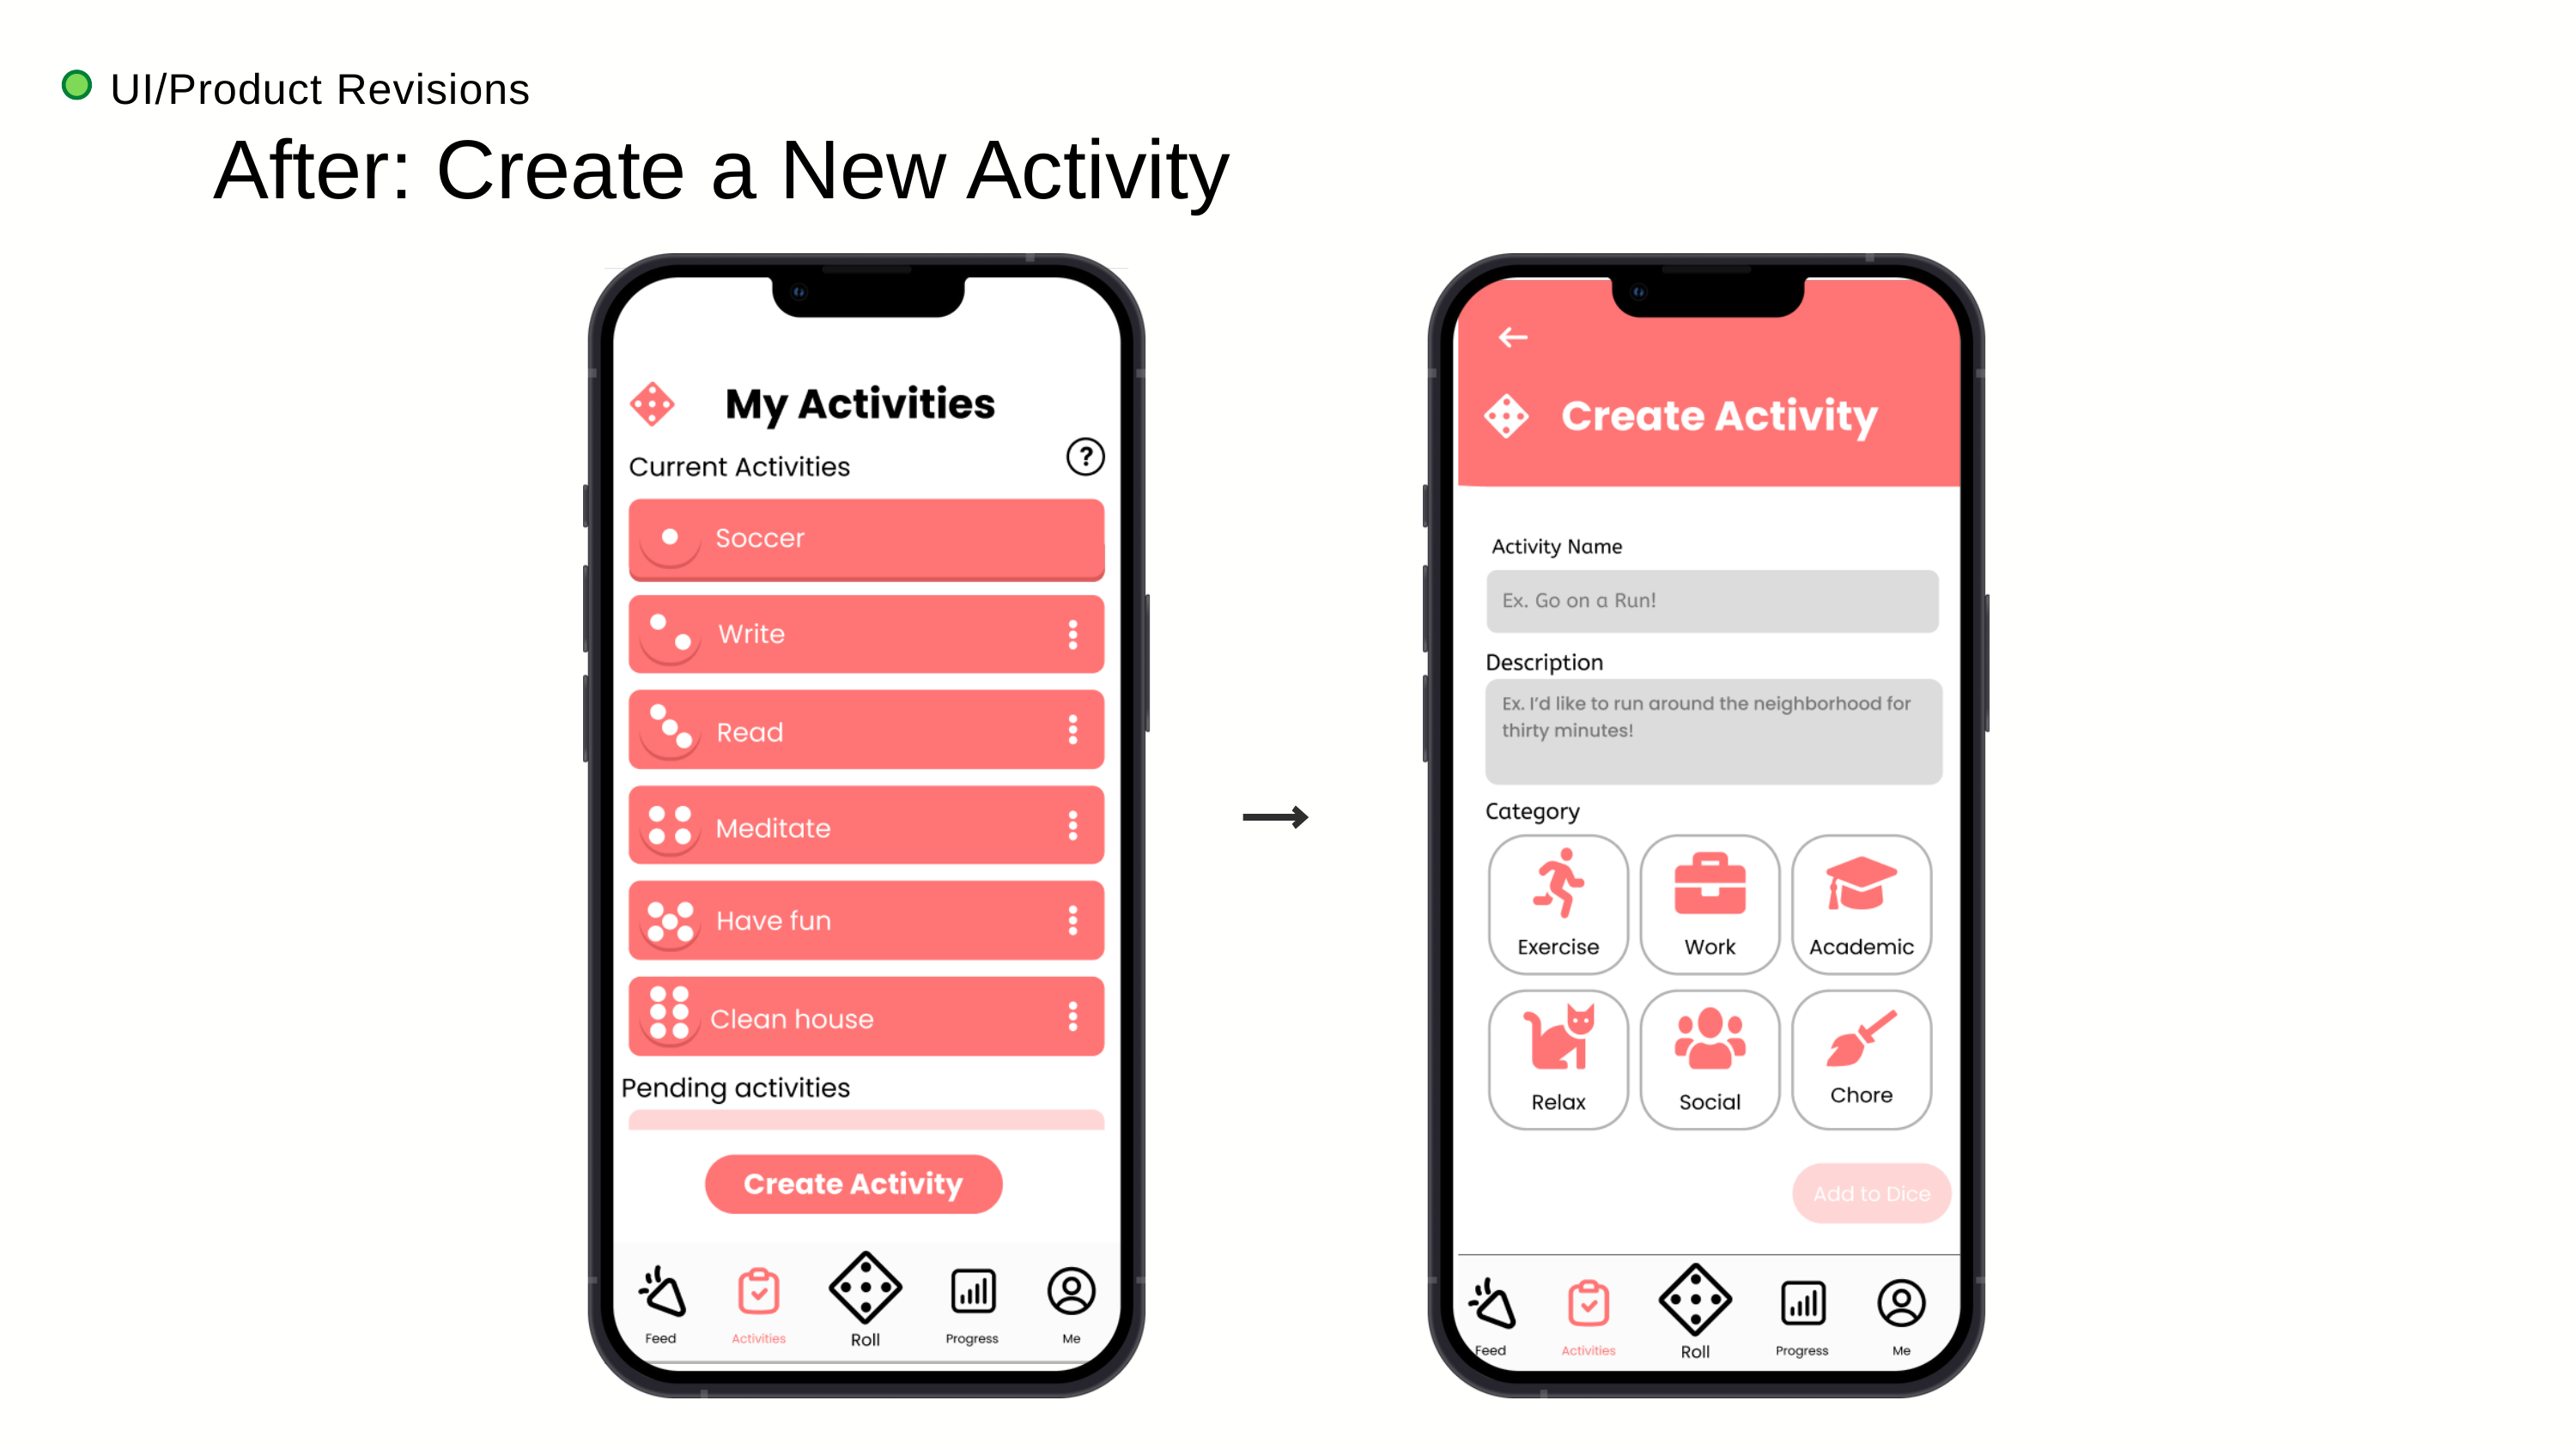

UI/Product Revisions

After: Create a New Activity